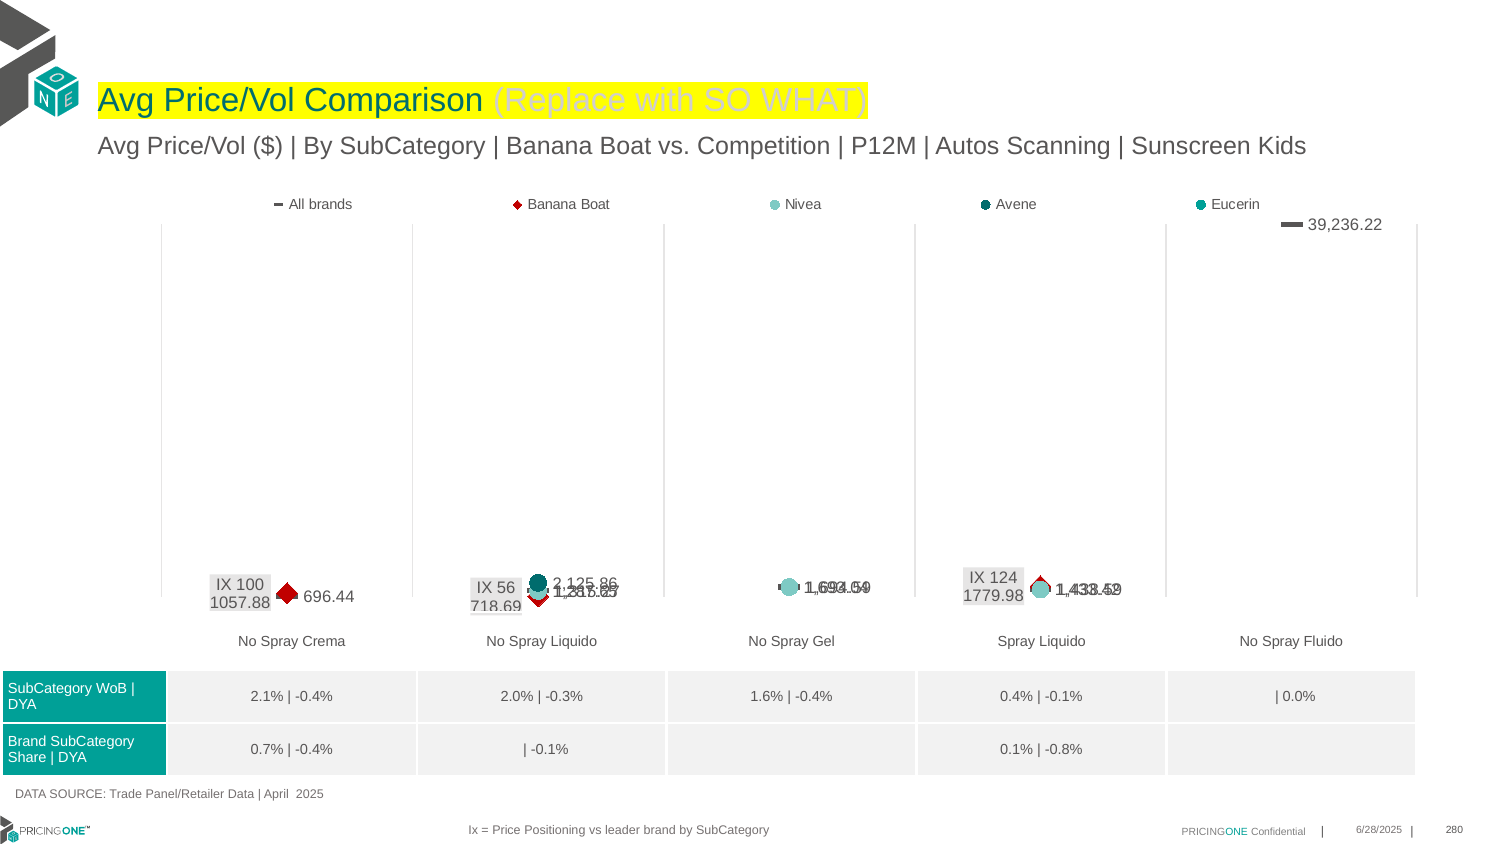

# Avg Price/Vol Comparison (Replace with SO WHAT)
Avg Price/Vol ($) | By SubCategory | Banana Boat vs. Competition | P12M | Autos Scanning | Sunscreen Kids

### Chart

| Category | All brands | Banana Boat | Nivea | Avene | Eucerin |
|---|---|---|---|---|---|
| IX 100 | 696.44 | 1057.88 | None | None | None |
| IX 56 | 1315.27 | 718.69 | 1287.65 | 2125.86 | None |
| None | 1694.59 | None | 1693.04 | None | None |
| IX 124 | 1438.59 | 1779.98 | 1433.42 | None | None |
| None | 39236.22 | None | None | None | None |
|  | No Spray Crema | No Spray Liquido | No Spray Gel | Spray Liquido | No Spray Fluido |
| --- | --- | --- | --- | --- | --- |
| SubCategory WoB | DYA | 2.1% | -0.4% | 2.0% | -0.3% | 1.6% | -0.4% | 0.4% | -0.1% | | 0.0% |
| Brand SubCategory Share | DYA | 0.7% | -0.4% | | -0.1% |  | 0.1% | -0.8% |  |
DATA SOURCE: Trade Panel/Retailer Data | April  2025
Ix = Price Positioning vs leader brand by SubCategory
6/28/2025
280